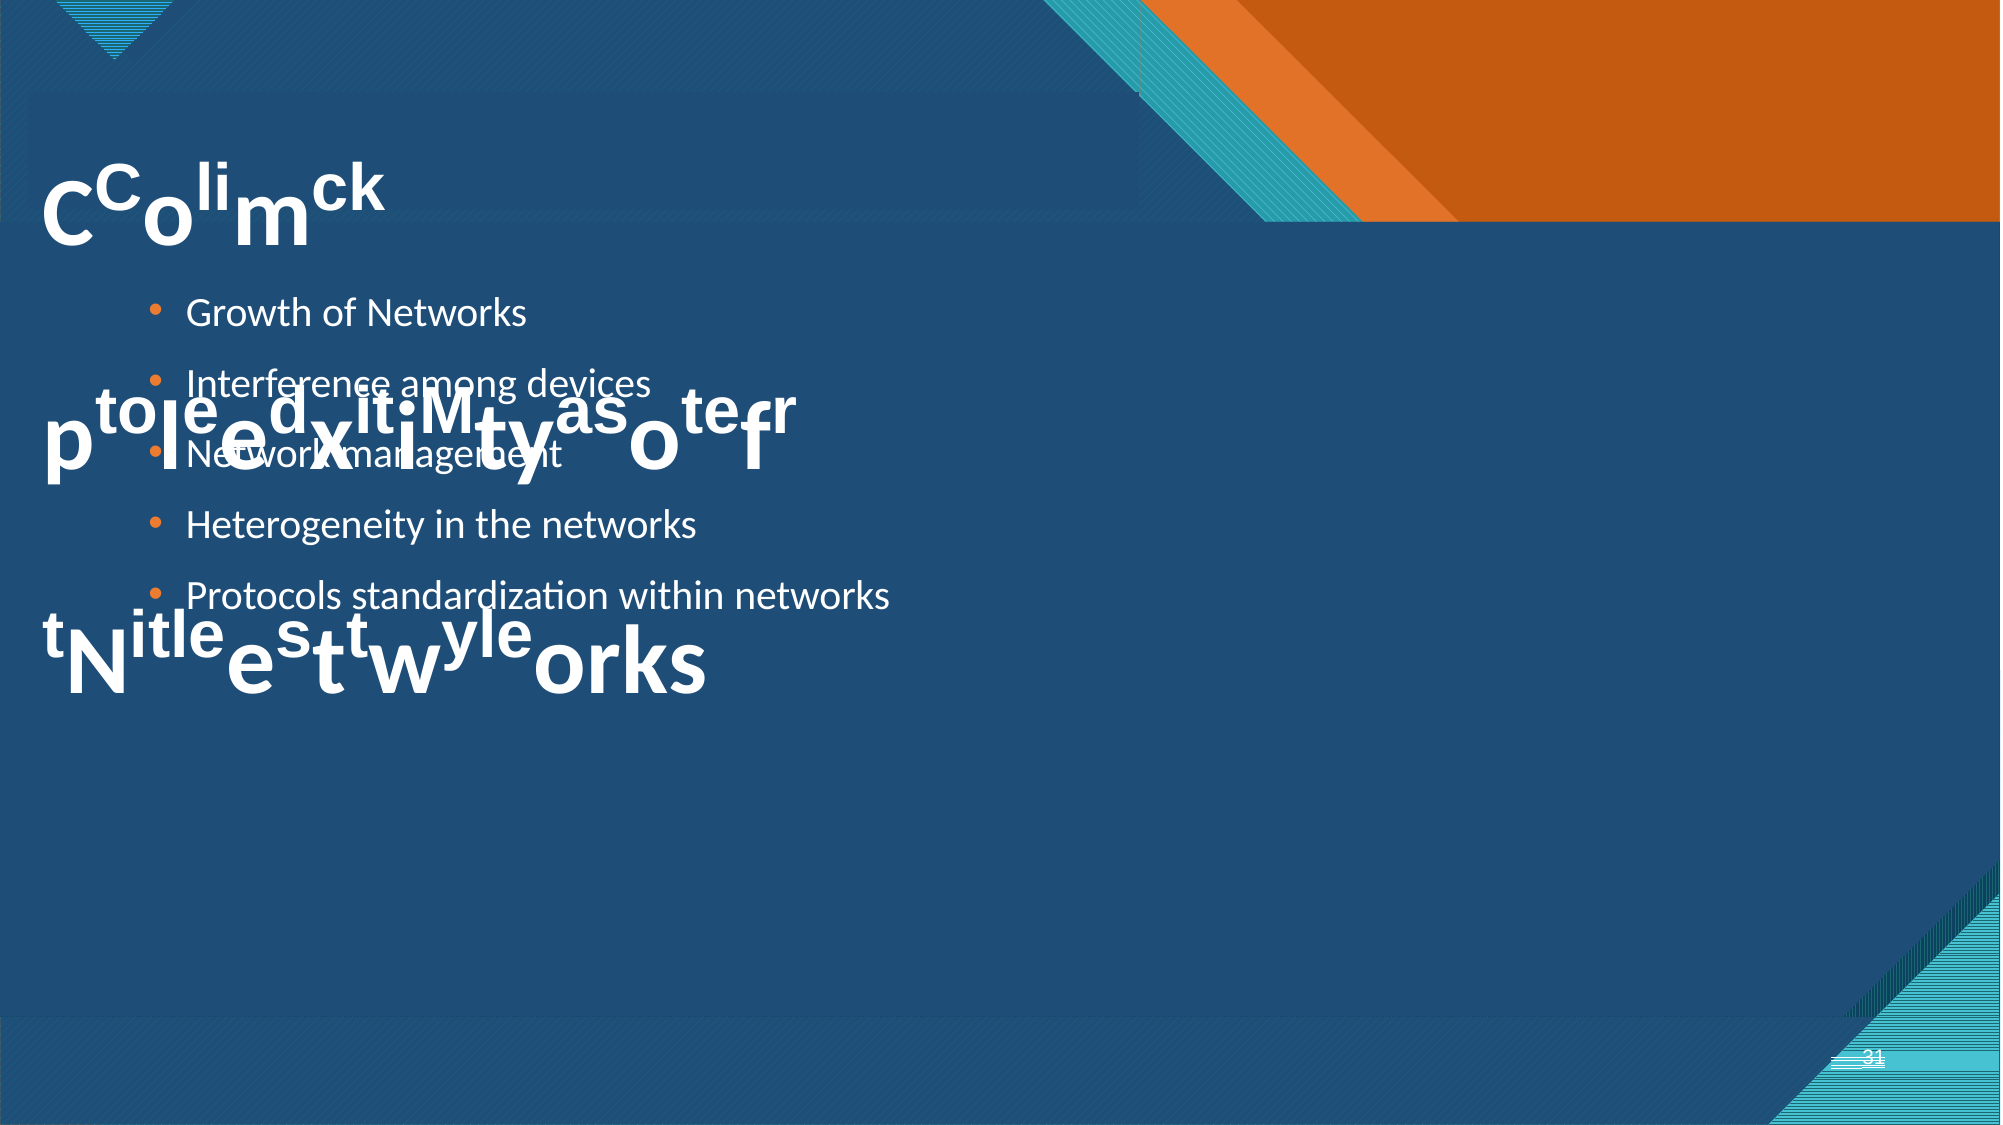

# CColimck ptoleedxitiMtyasotefr tNitleesttwyleorks
Growth of Networks
Interference among devices
Network management
Heterogeneity in the networks
Protocols standardization within networks
      31